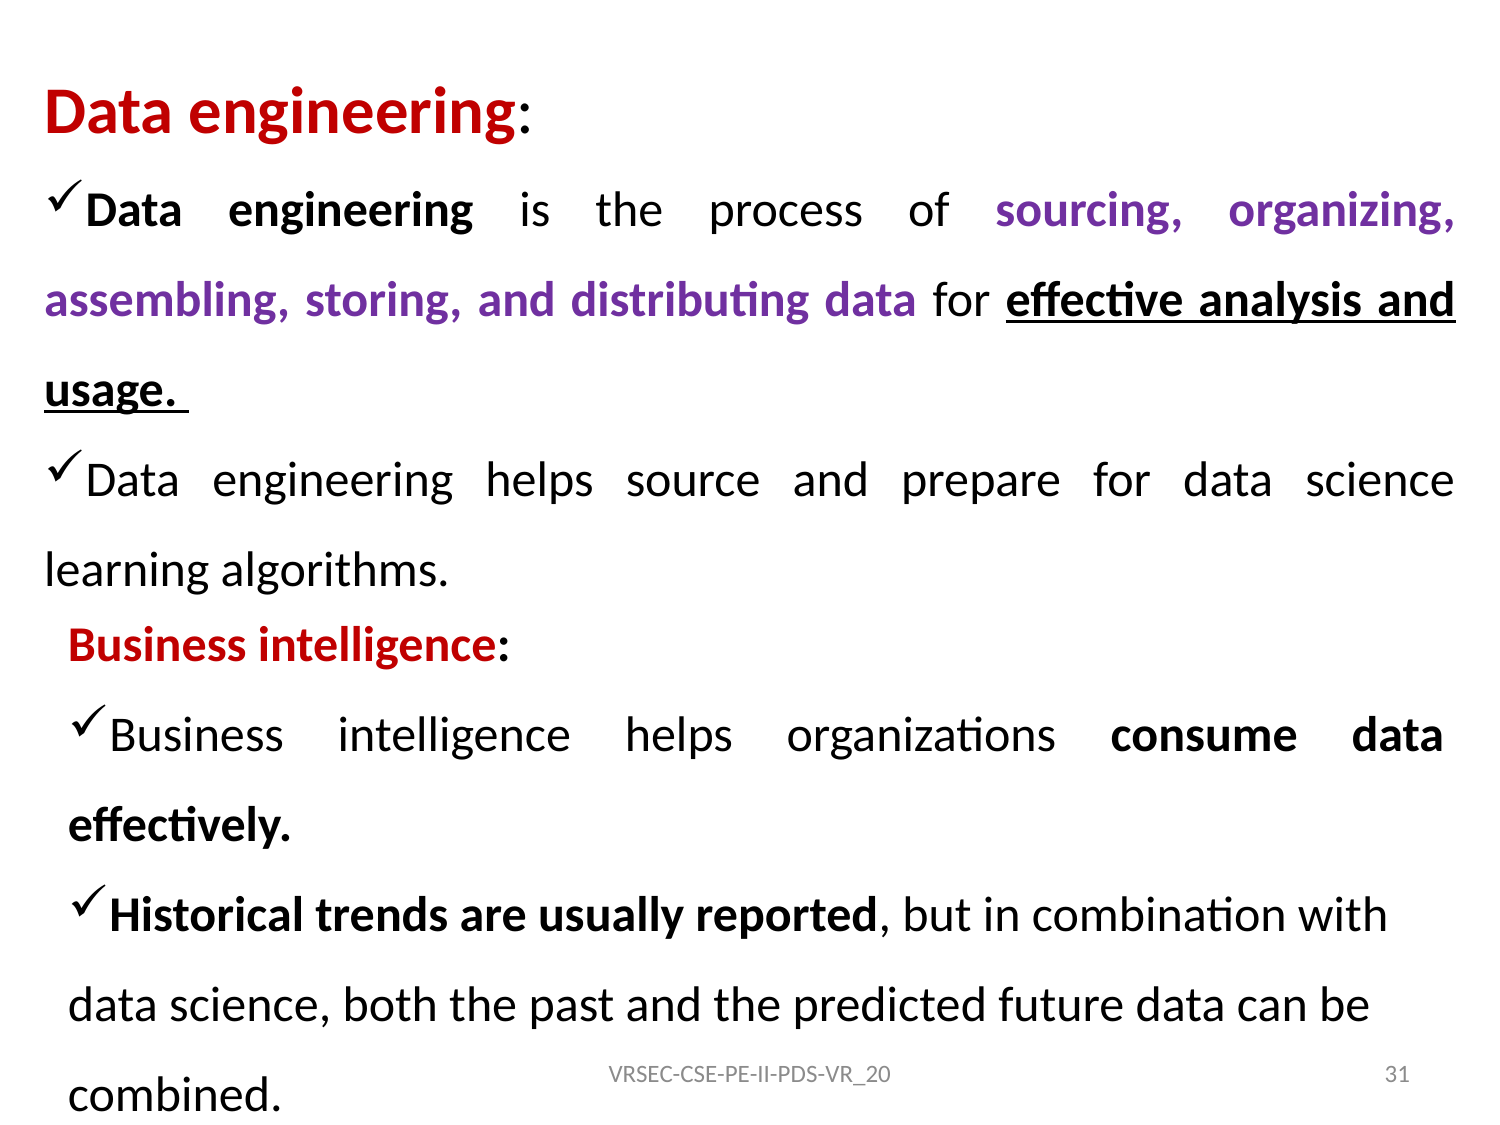

Data engineering:
Data engineering is the process of sourcing, organizing, assembling, storing, and distributing data for effective analysis and usage.
Data engineering helps source and prepare for data science learning algorithms.
Business intelligence:
Business intelligence helps organizations consume data effectively.
Historical trends are usually reported, but in combination with data science, both the past and the predicted future data can be combined.
VRSEC-CSE-PE-II-PDS-VR_20
31